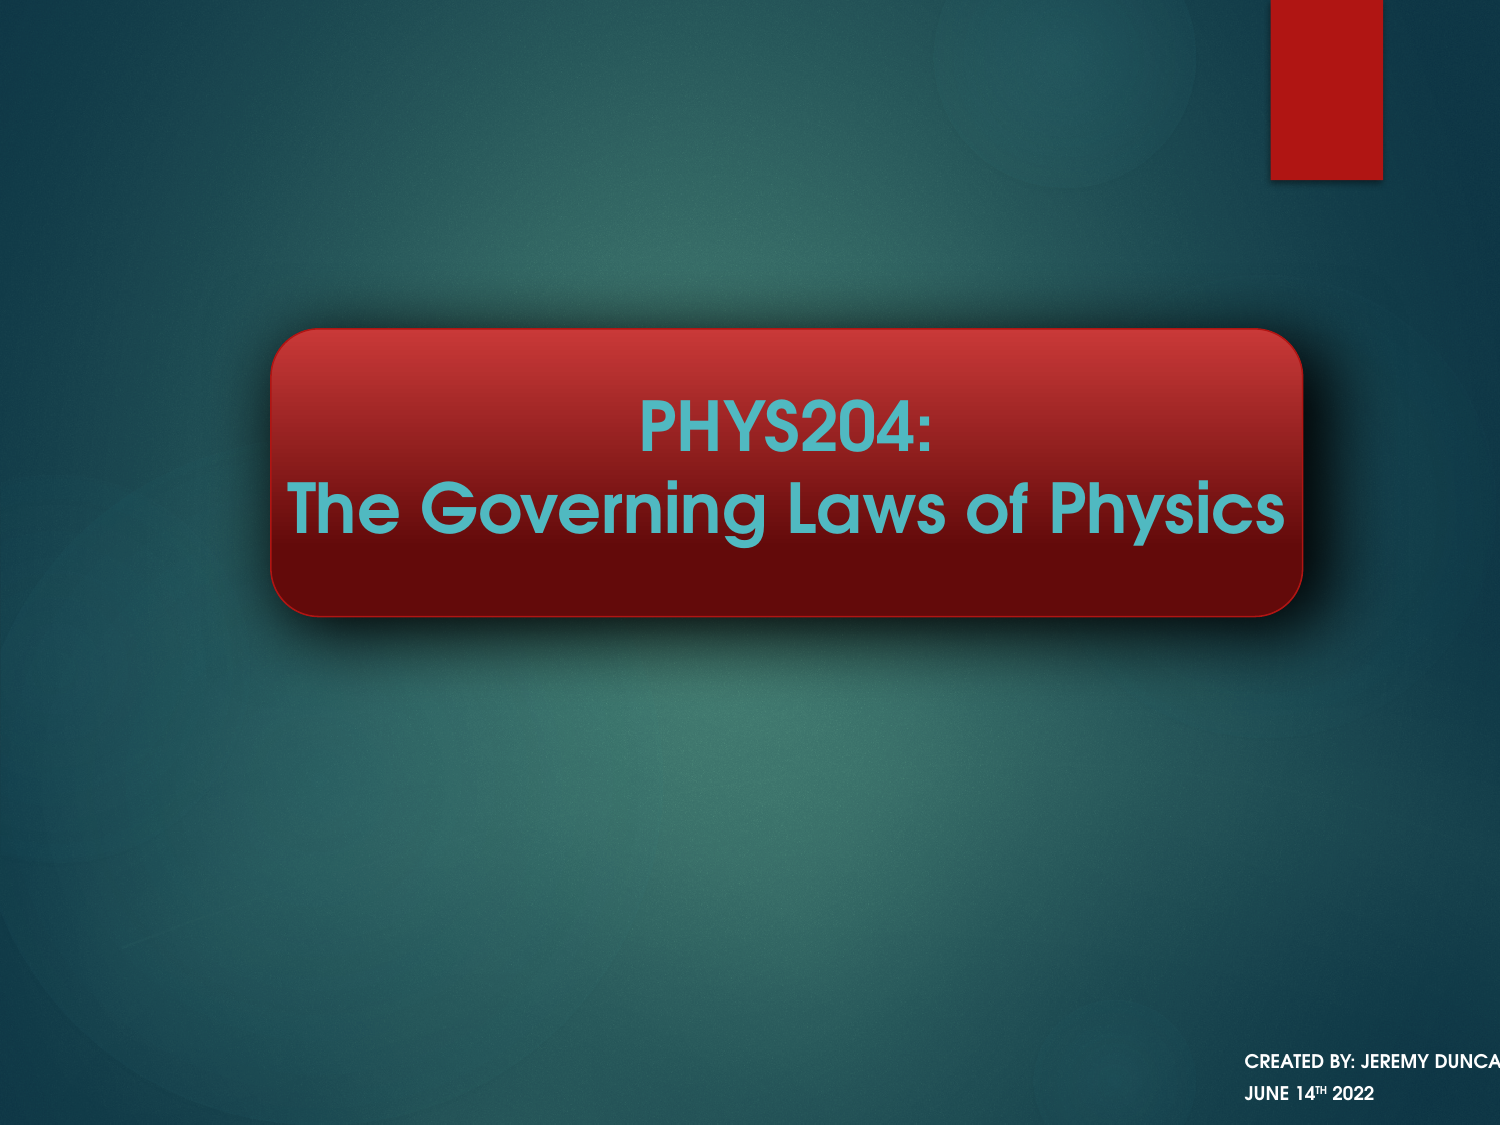

# PHYS204: The Governing Laws of Physics

Created by: Jeremy Duncan
June 14th 2022